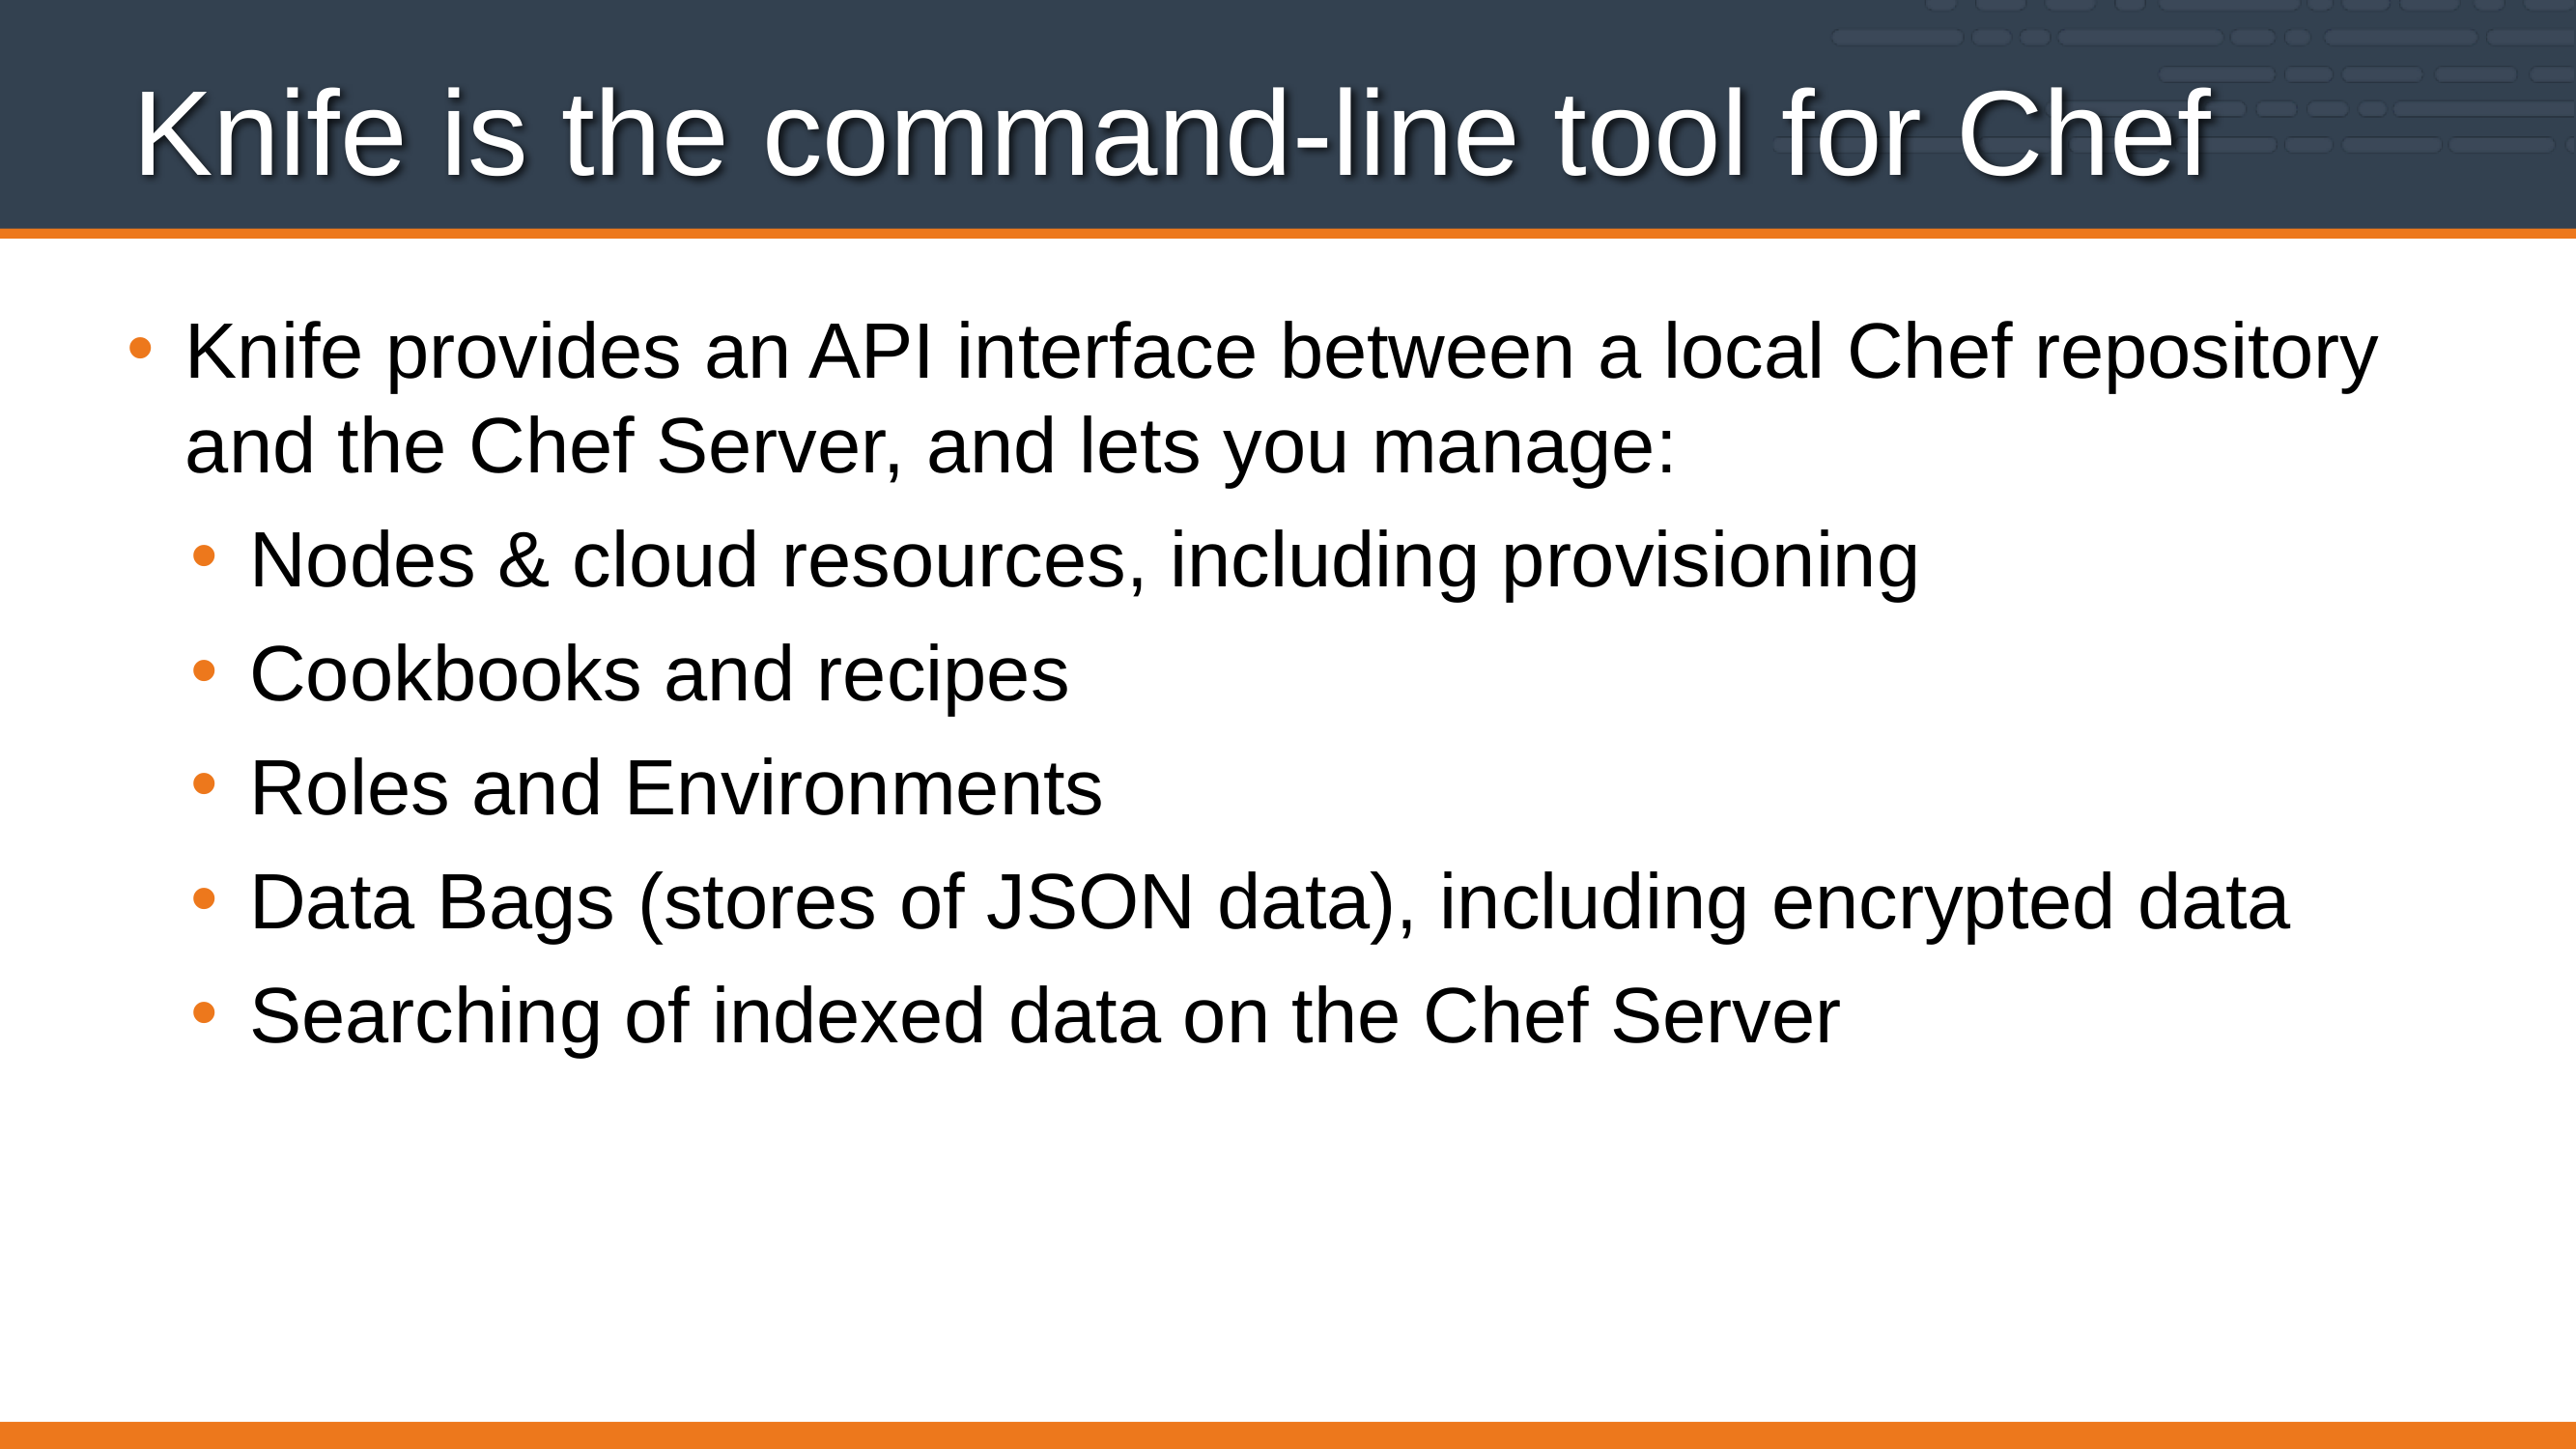

# Knife is the command-line tool for Chef
Knife provides an API interface between a local Chef repository and the Chef Server, and lets you manage:
Nodes & cloud resources, including provisioning
Cookbooks and recipes
Roles and Environments
Data Bags (stores of JSON data), including encrypted data
Searching of indexed data on the Chef Server